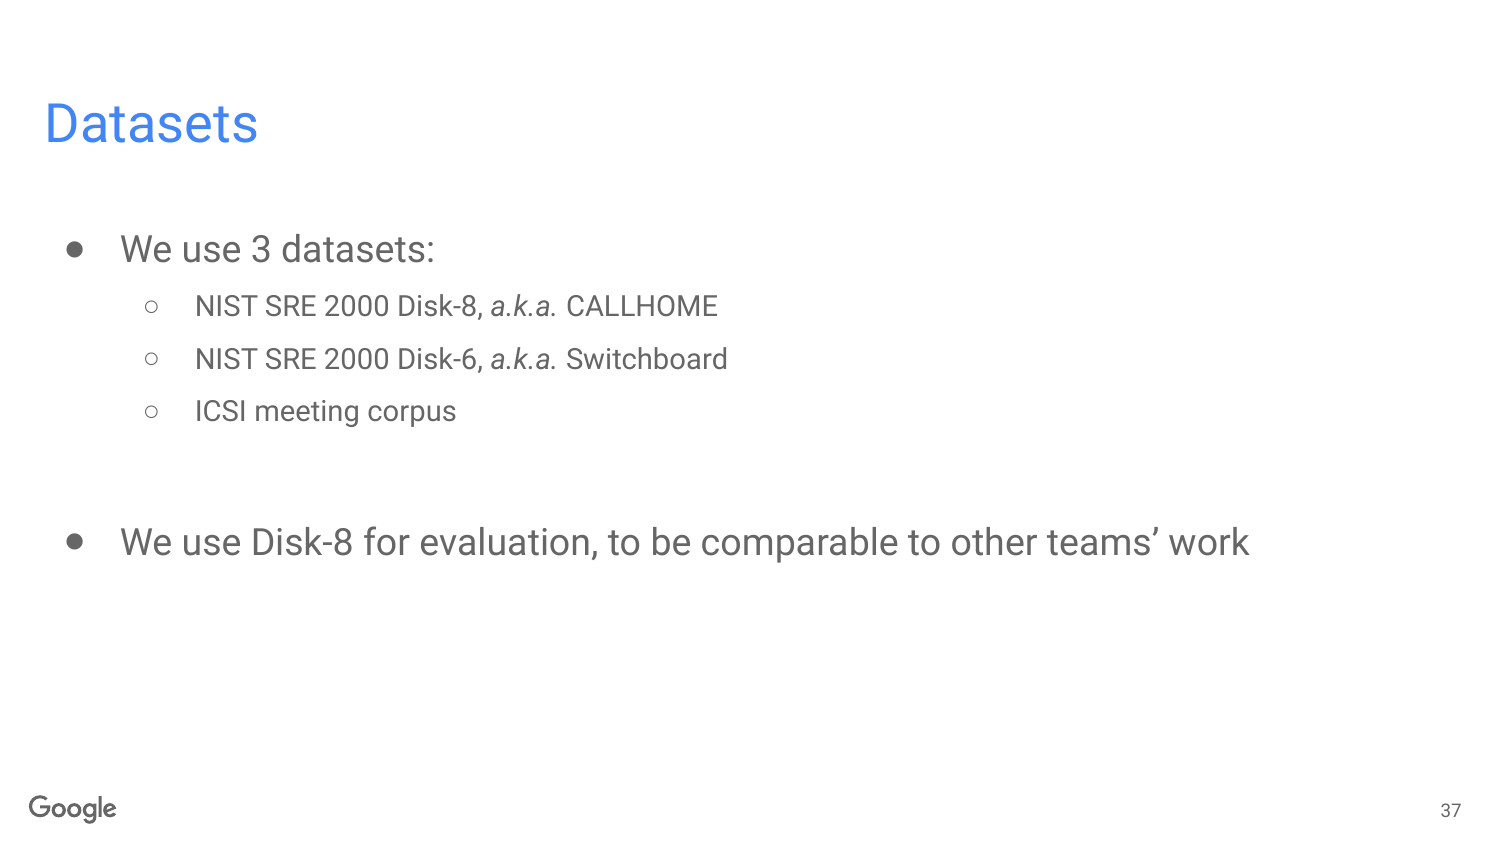

# Datasets
We use 3 datasets:
NIST SRE 2000 Disk-8, a.k.a. CALLHOME
NIST SRE 2000 Disk-6, a.k.a. Switchboard
ICSI meeting corpus

We use Disk-8 for evaluation, to be comparable to other teams’ work
37